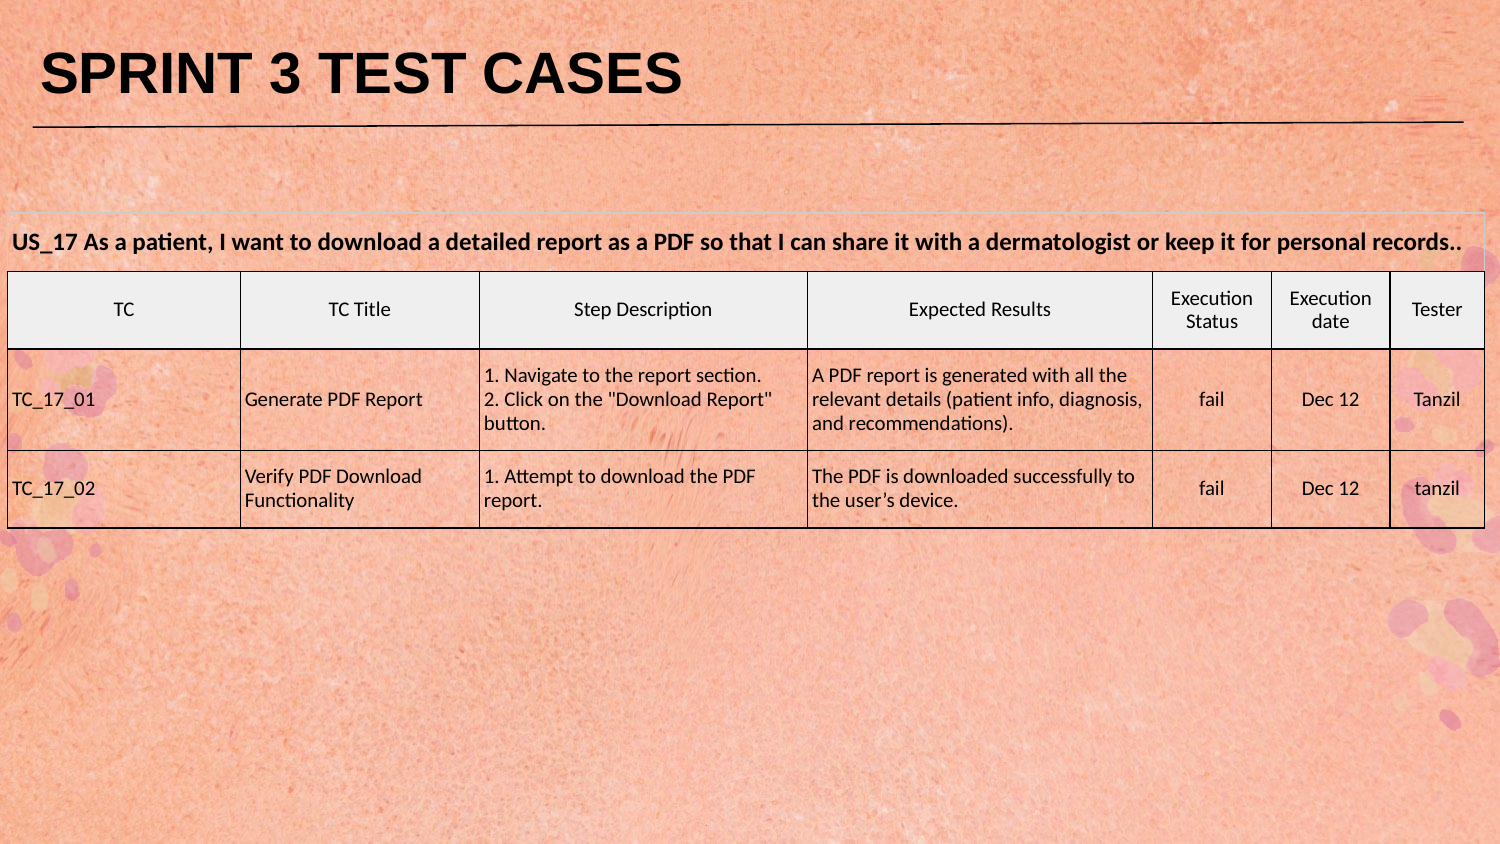

# SPRINT 3 TEST CASES
| US\_17 As a patient, I want to download a detailed report as a PDF so that I can share it with a dermatologist or keep it for personal records.. |  |  |  |  |  |  |
| --- | --- | --- | --- | --- | --- | --- |
| TC | TC Title | Step Description | Expected Results | Execution Status | Execution date | Tester |
| TC\_17\_01 | Generate PDF Report | 1. Navigate to the report section. 2. Click on the "Download Report" button. | A PDF report is generated with all the relevant details (patient info, diagnosis, and recommendations). | fail | Dec 12 | Tanzil |
| TC\_17\_02 | Verify PDF Download Functionality | 1. Attempt to download the PDF report. | The PDF is downloaded successfully to the user’s device. | fail | Dec 12 | tanzil |